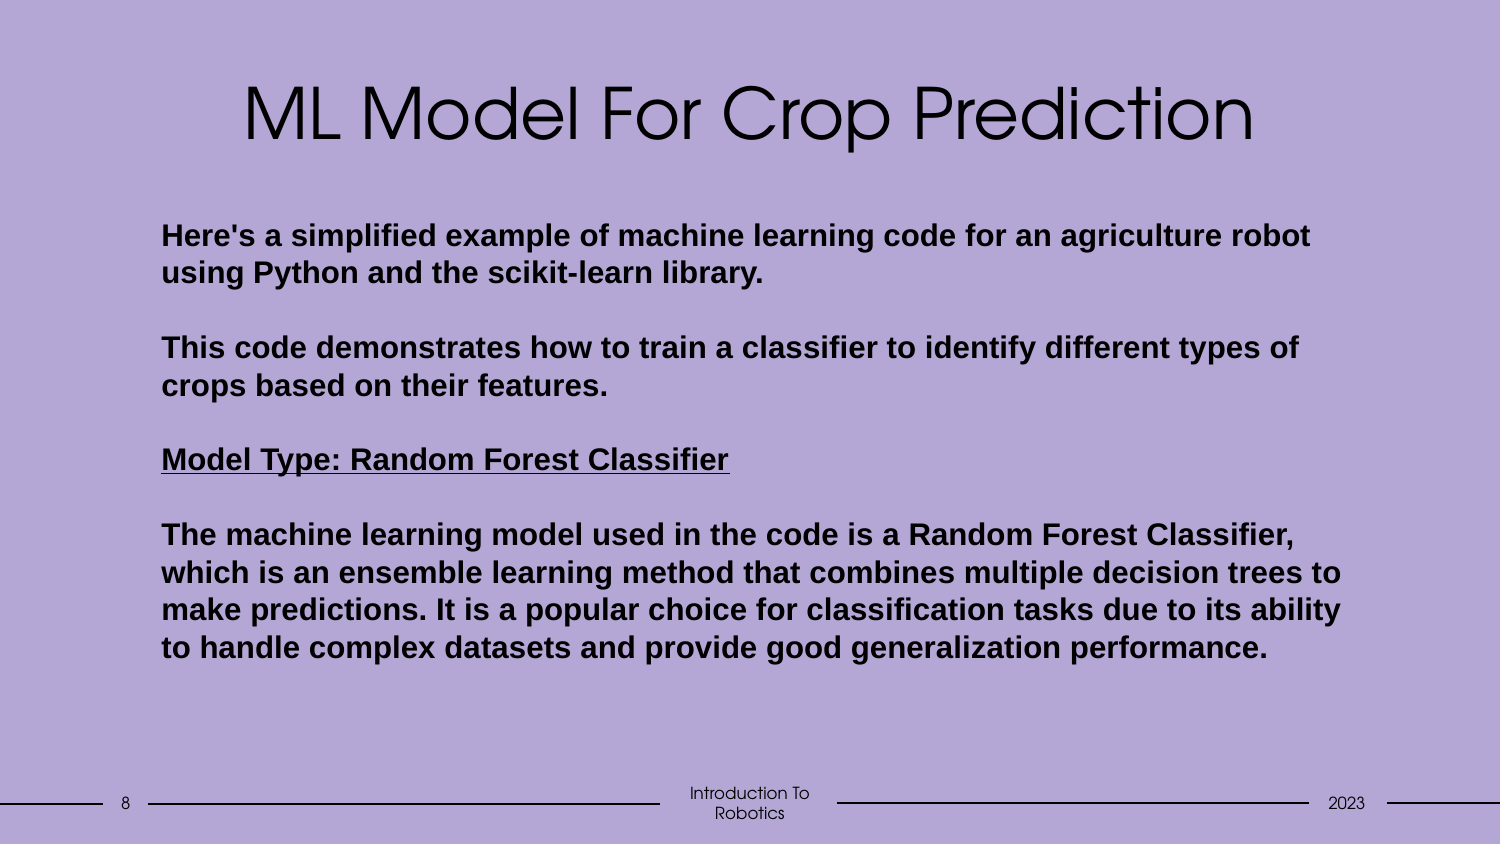

# ML Model For Crop Prediction
Here's a simplified example of machine learning code for an agriculture robot using Python and the scikit-learn library.

This code demonstrates how to train a classifier to identify different types of crops based on their features.

Model Type: Random Forest Classifier

The machine learning model used in the code is a Random Forest Classifier, which is an ensemble learning method that combines multiple decision trees to make predictions. It is a popular choice for classification tasks due to its ability to handle complex datasets and provide good generalization performance.

8
Introduction To Robotics
2023